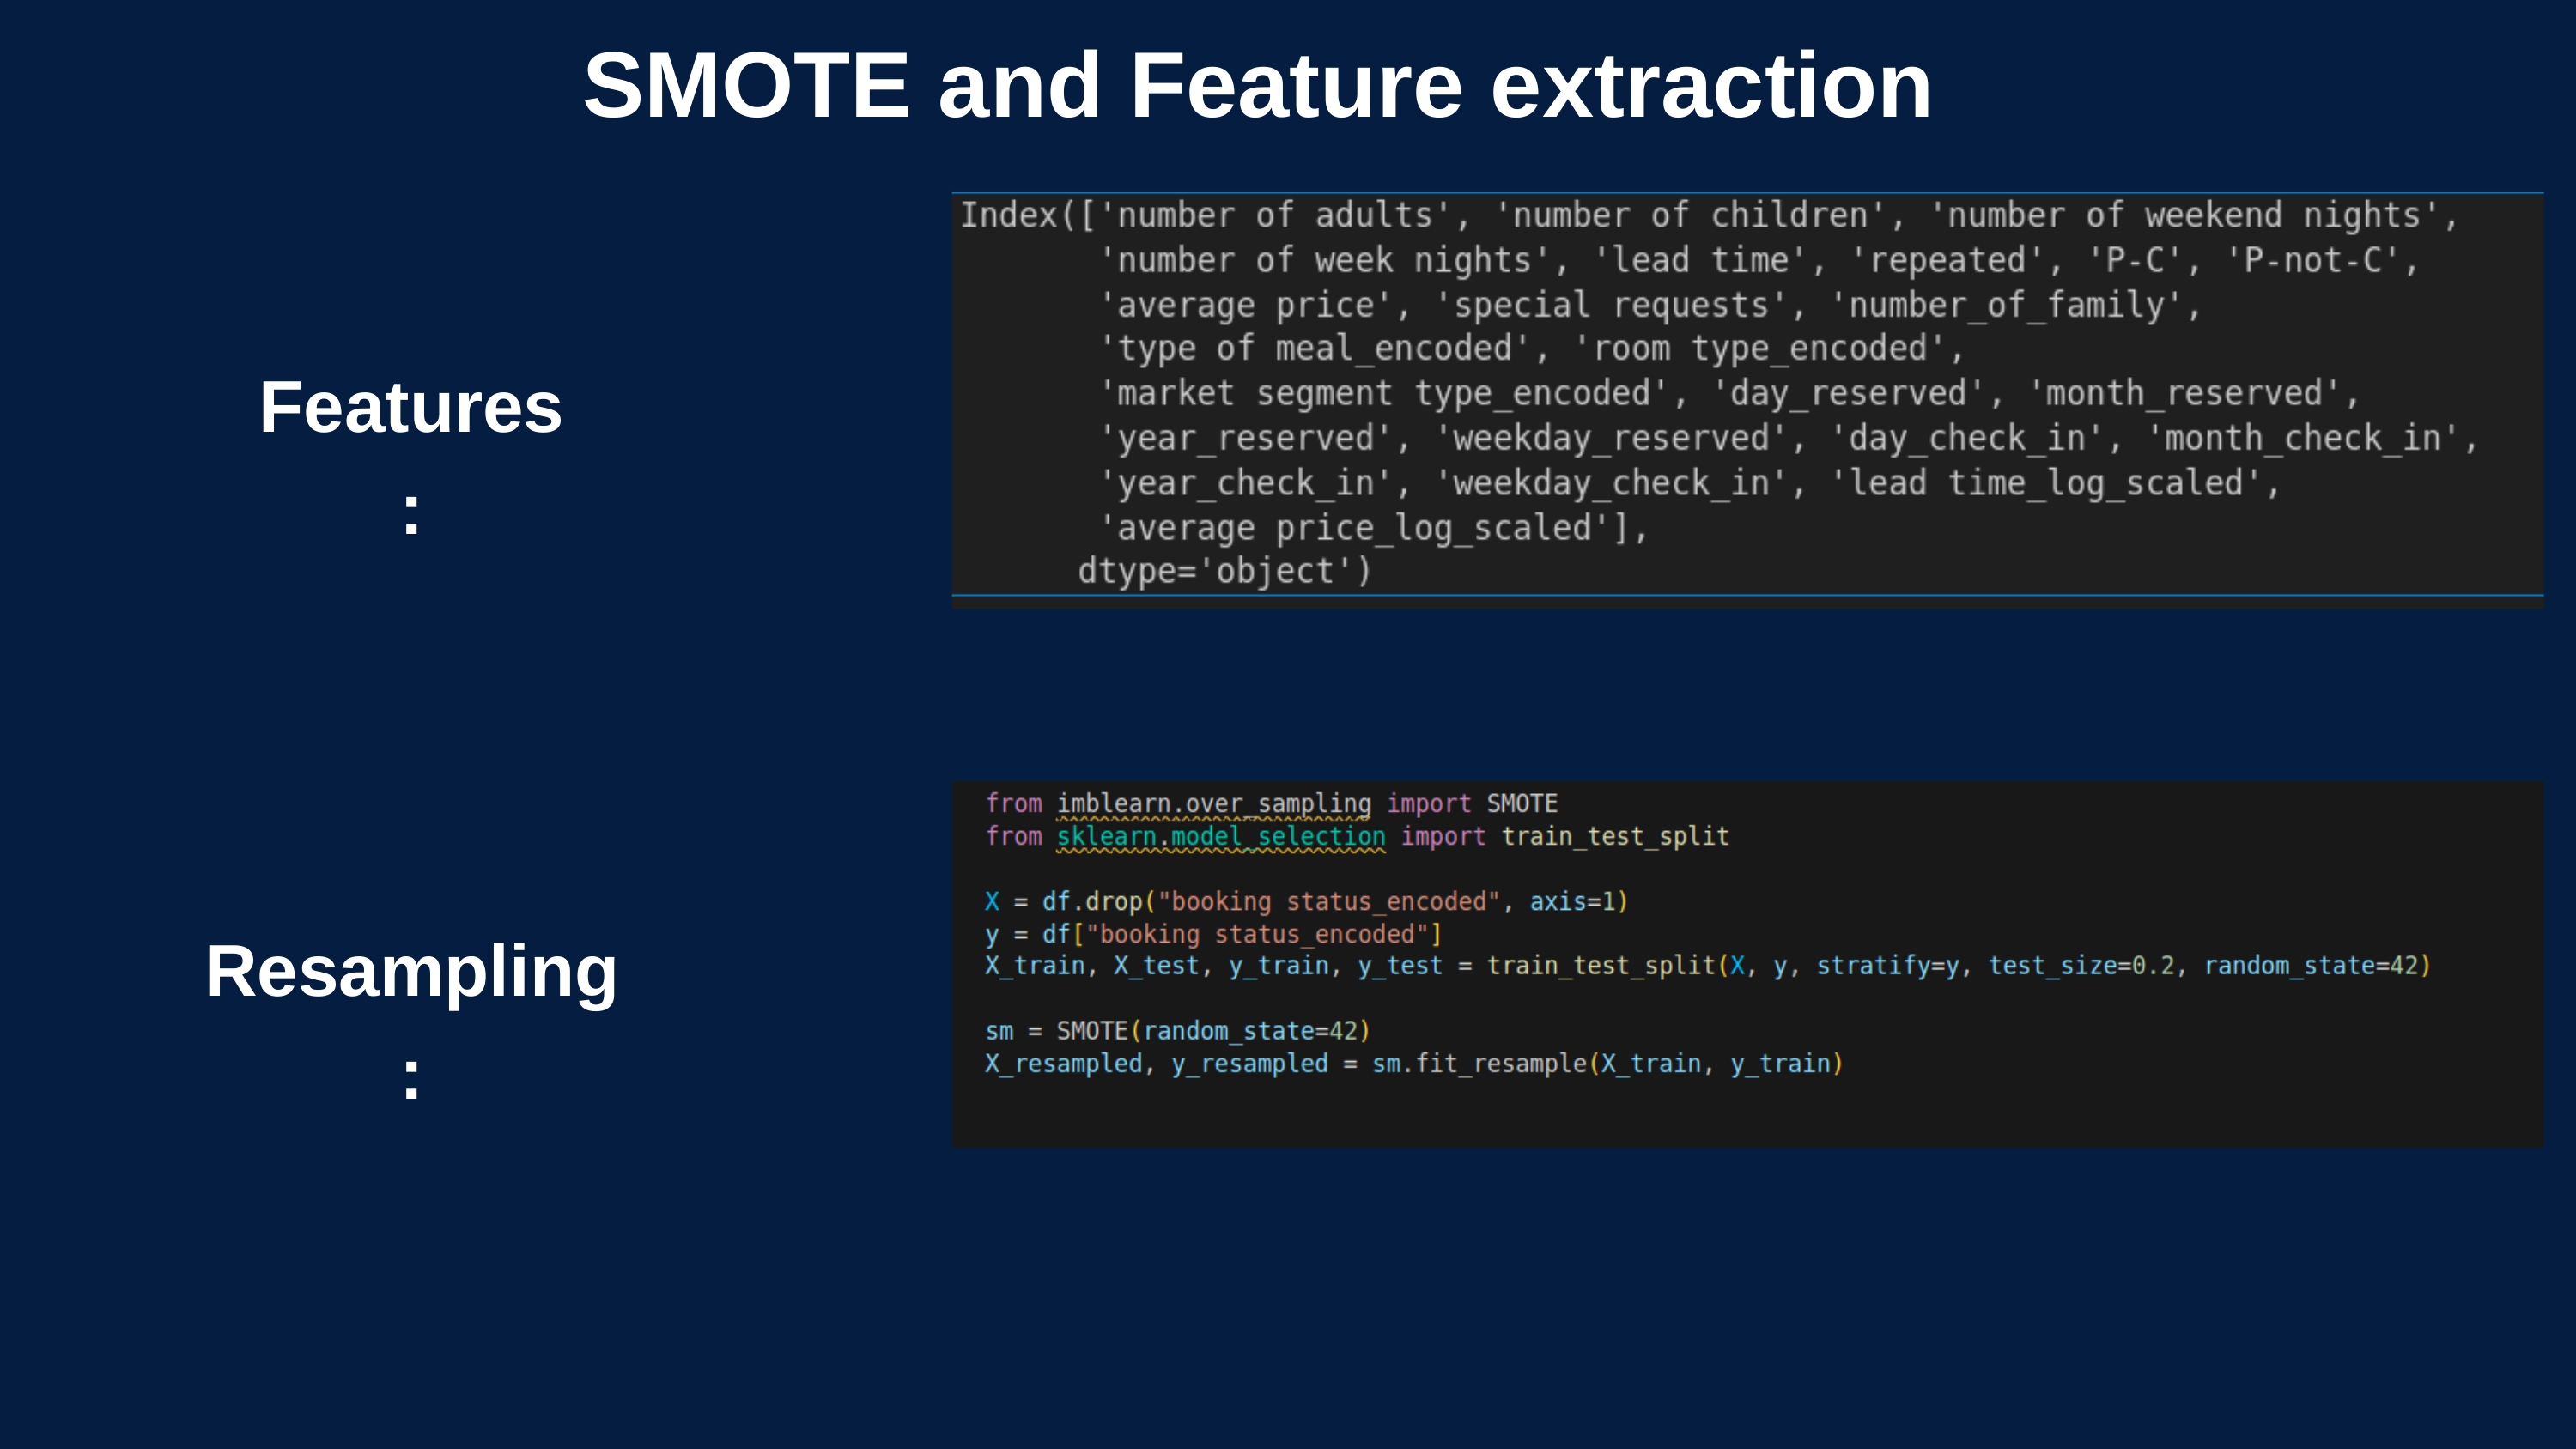

SMOTE and Feature extraction

Features :

Resampling :